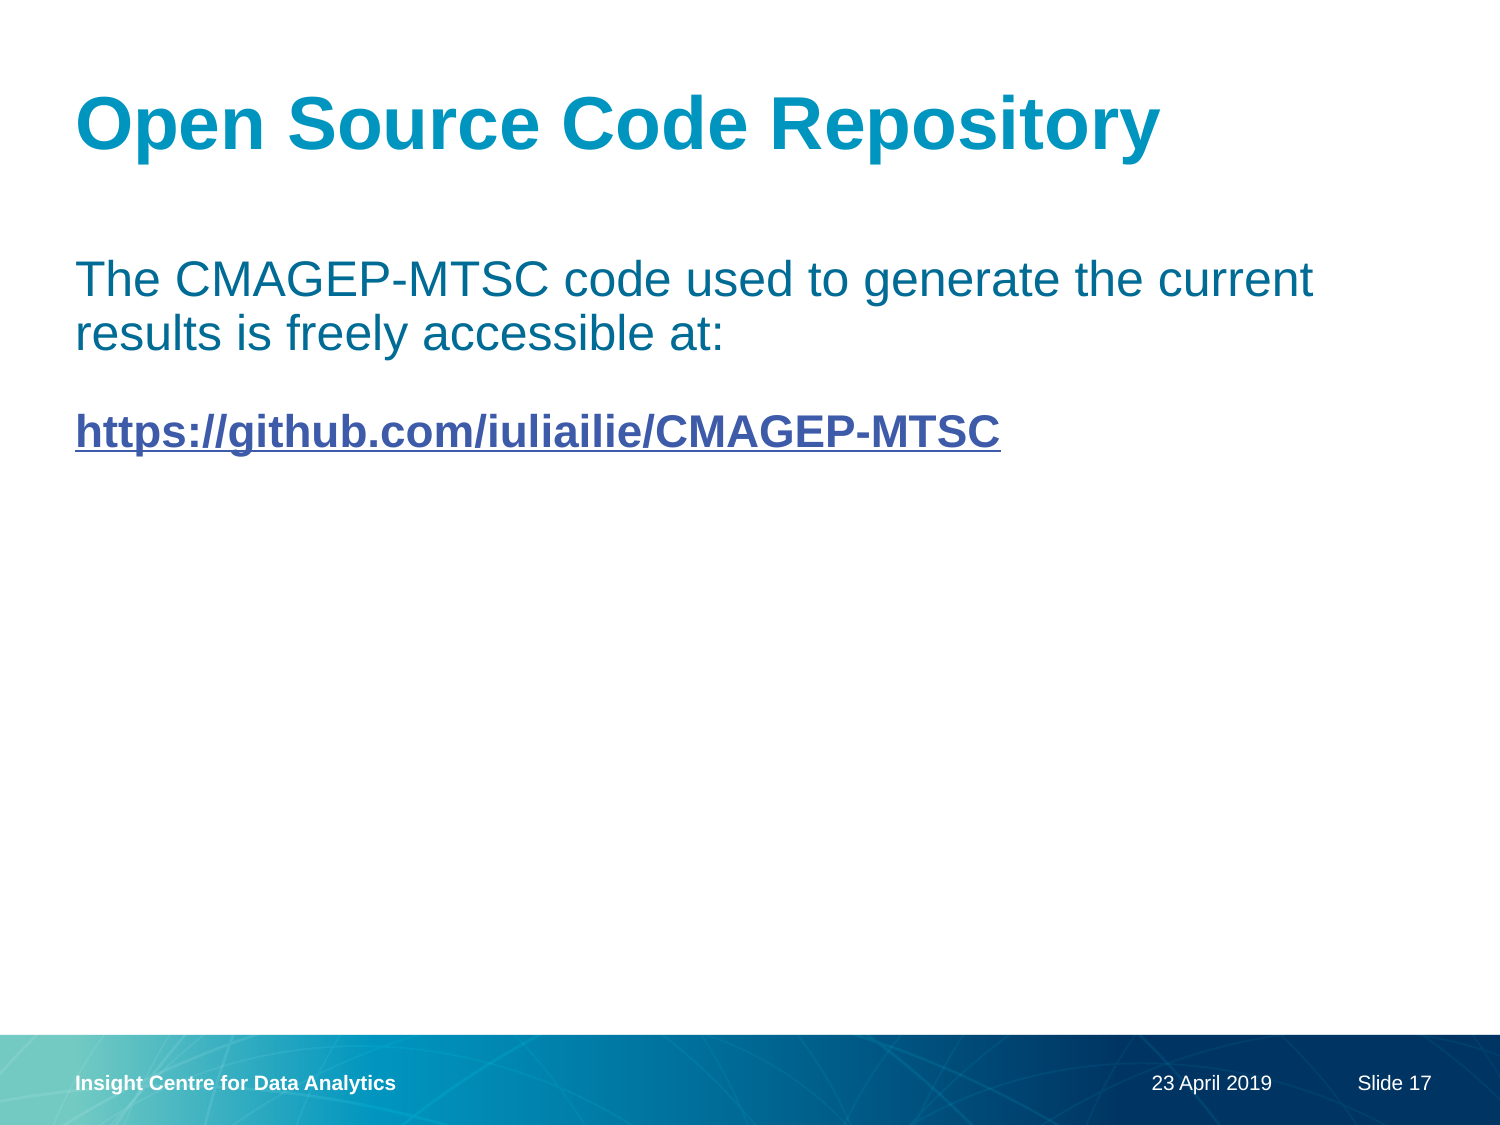

# Open Source Code Repository
The CMAGEP-MTSC code used to generate the current results is freely accessible at:
https://github.com/iuliailie/CMAGEP-MTSC
Insight Centre for Data Analytics
23 April 2019
Slide 17